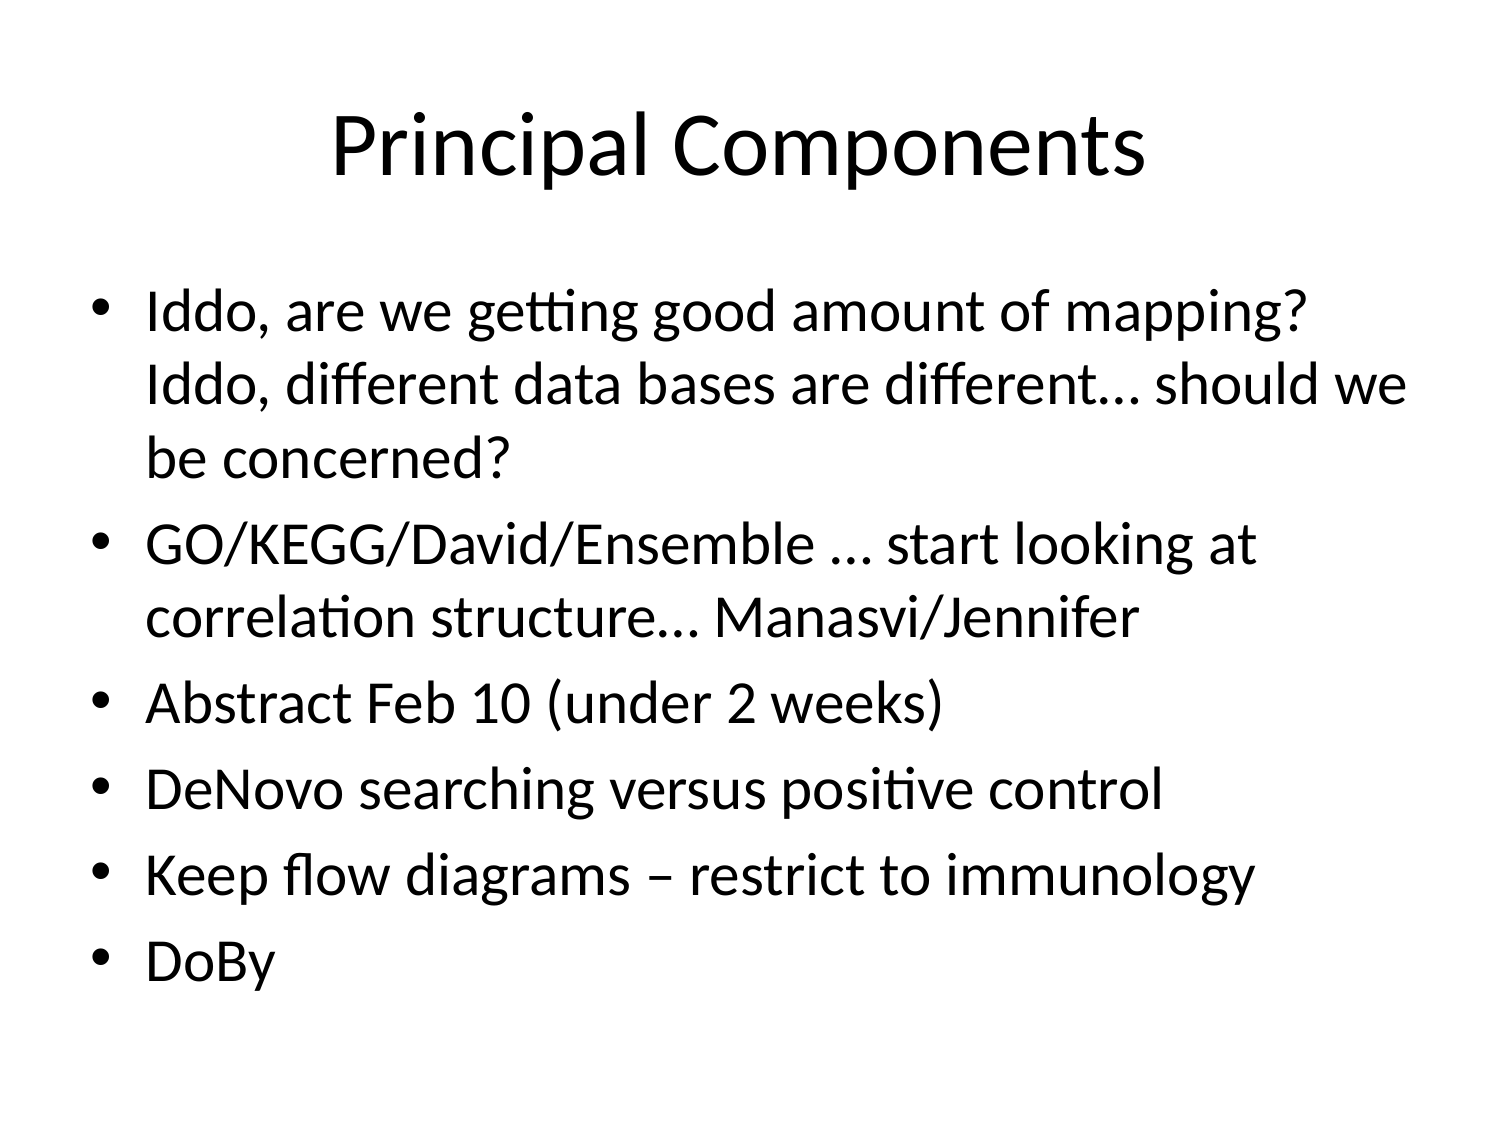

# Principal Components
Iddo, are we getting good amount of mapping? Iddo, different data bases are different… should we be concerned?
GO/KEGG/David/Ensemble … start looking at correlation structure… Manasvi/Jennifer
Abstract Feb 10 (under 2 weeks)
DeNovo searching versus positive control
Keep flow diagrams – restrict to immunology
DoBy